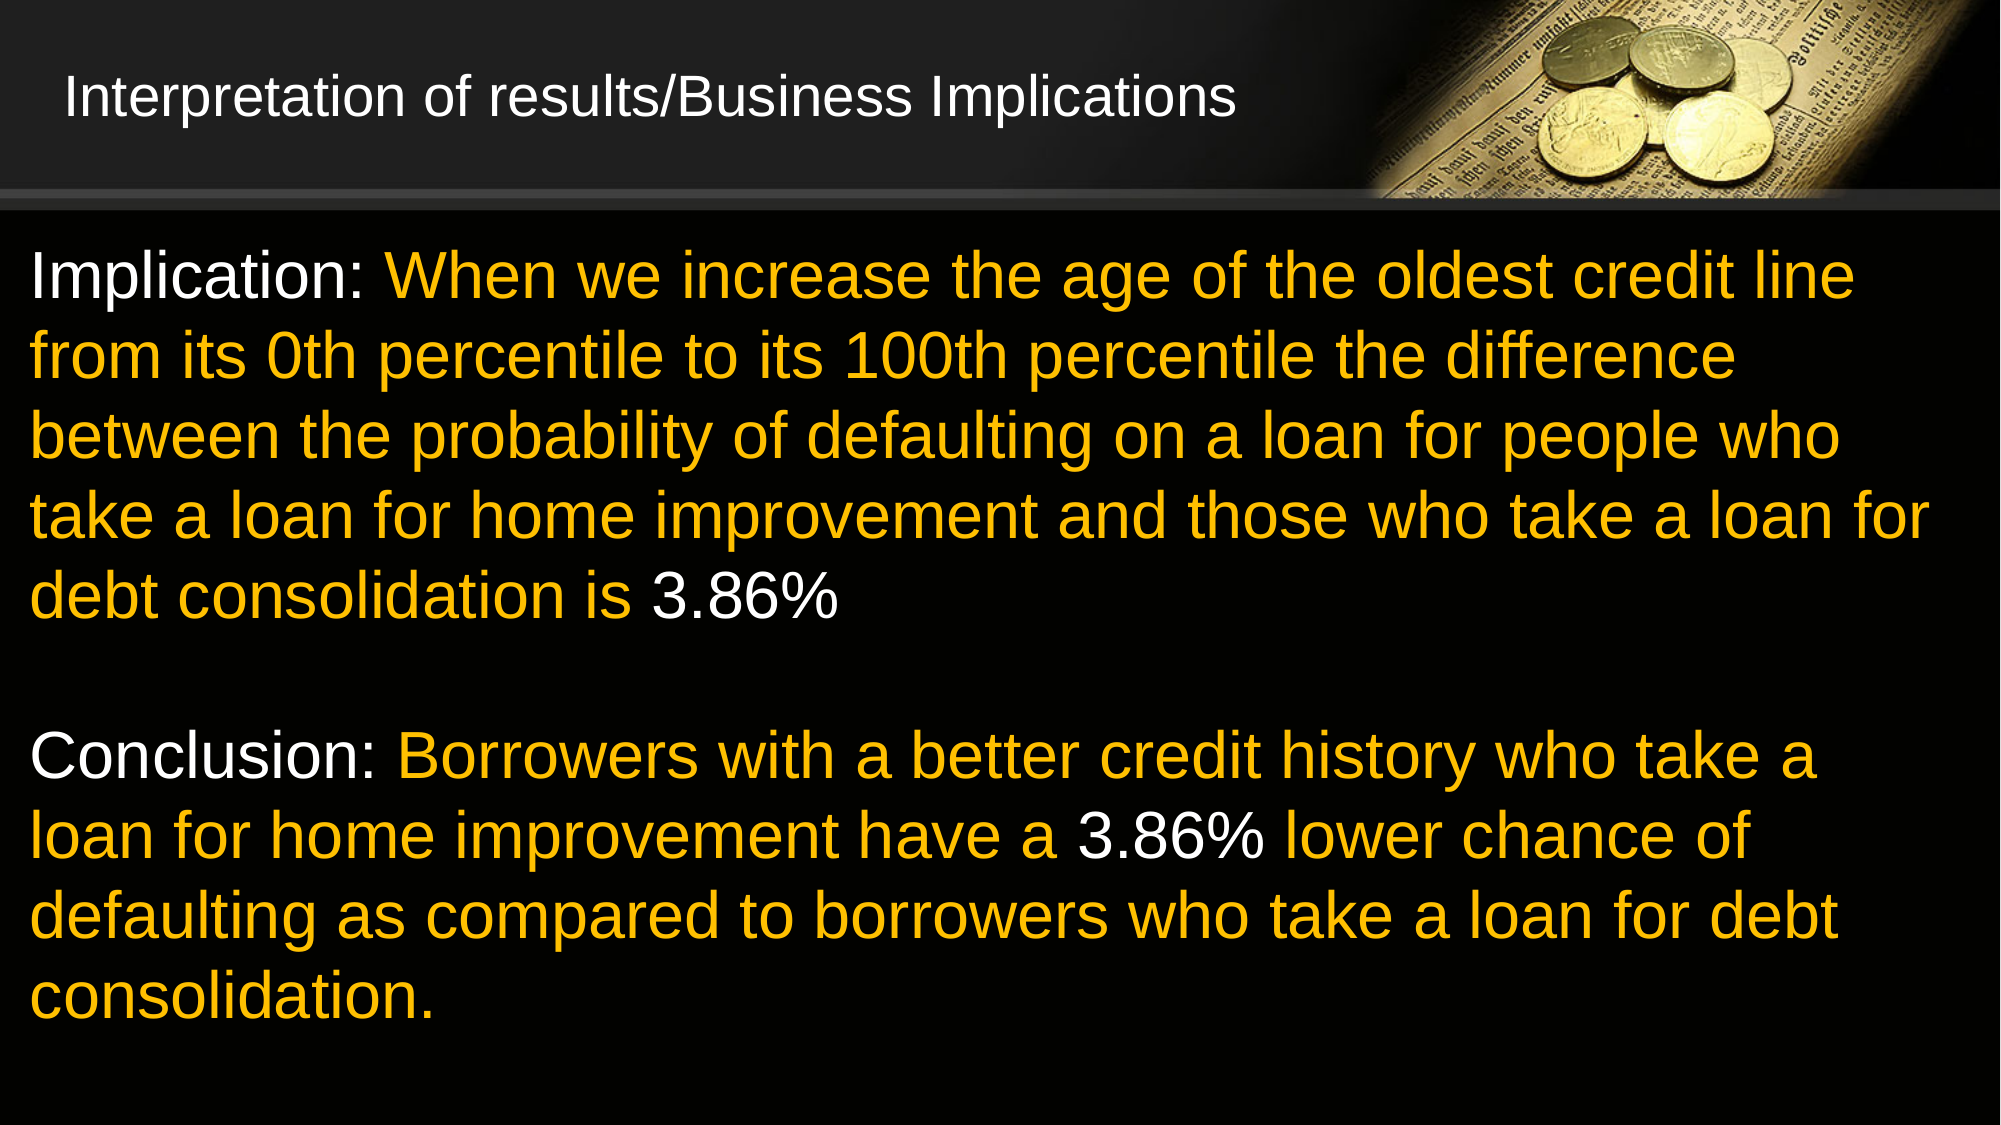

Interpretation of results/Business Implications
Implication: When we increase the age of the oldest credit line from its 0th percentile to its 100th percentile the difference between the probability of defaulting on a loan for people who take a loan for home improvement and those who take a loan for debt consolidation is 3.86%

Conclusion: Borrowers with a better credit history who take a loan for home improvement have a 3.86% lower chance of defaulting as compared to borrowers who take a loan for debt consolidation.